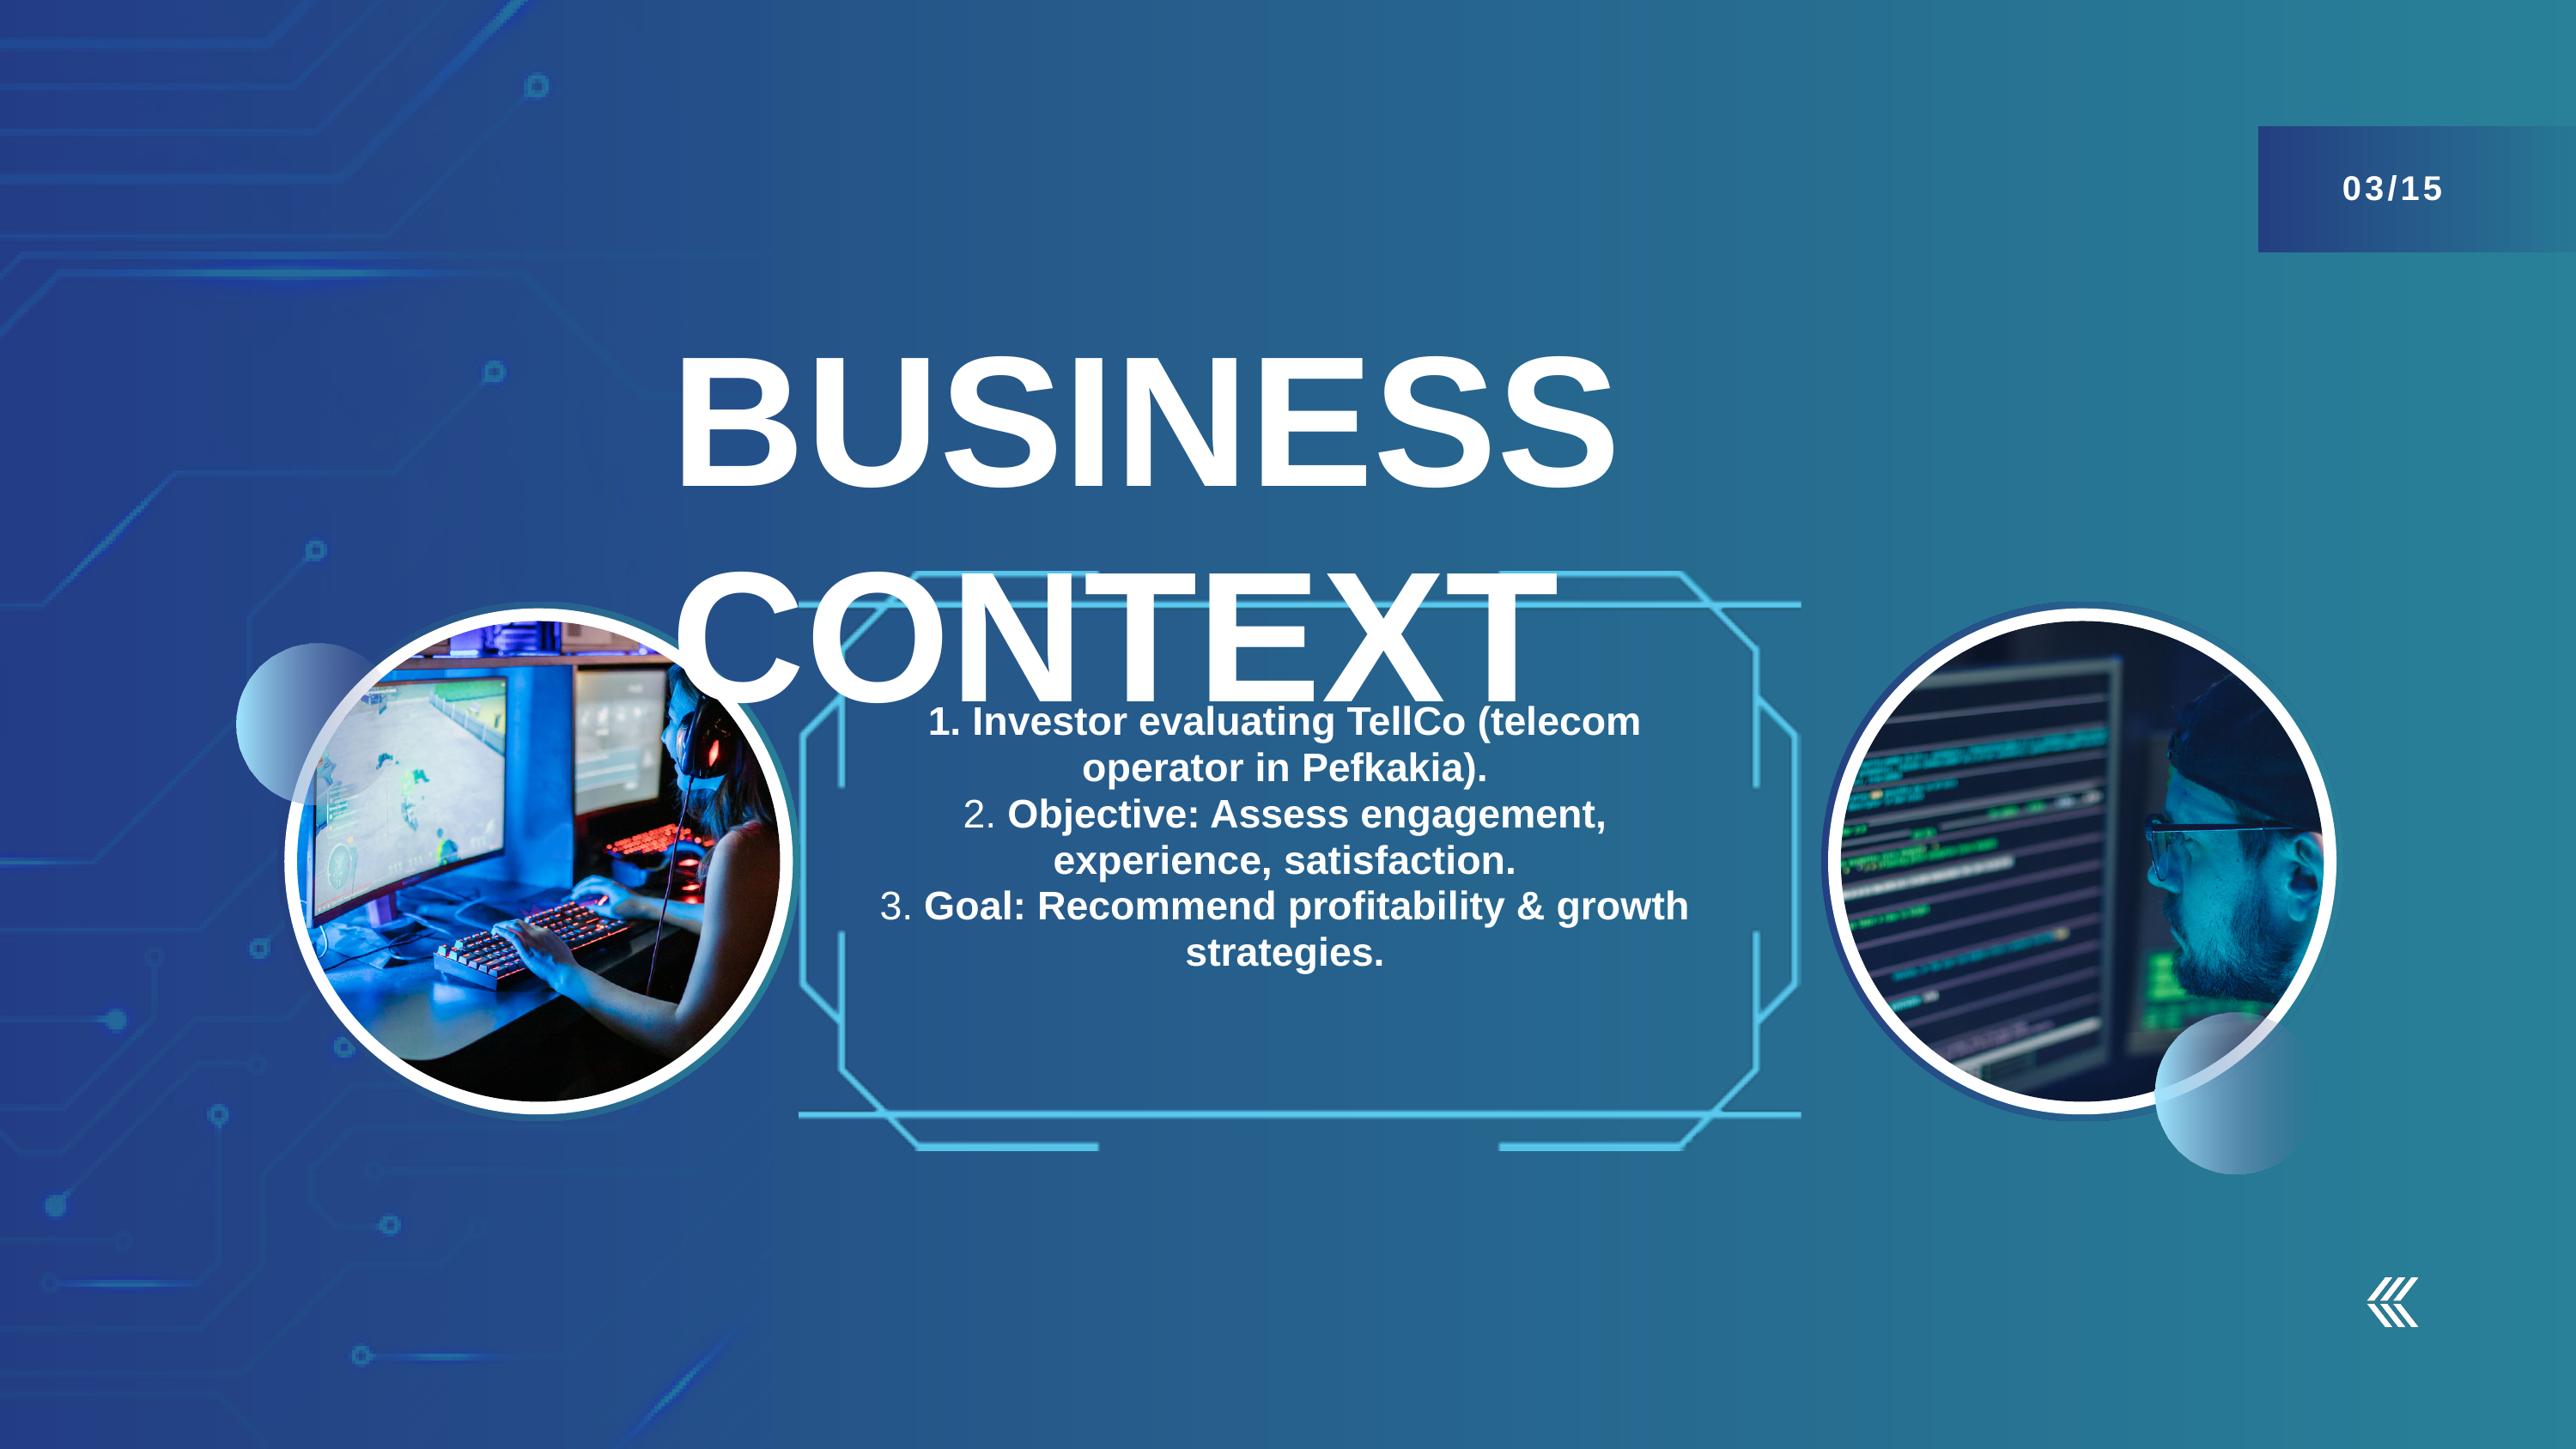

03/15
BUSINESS CONTEXT

1. Investor evaluating TellCo (telecom operator in Pefkakia).
2. Objective: Assess engagement, experience, satisfaction.
3. Goal: Recommend profitability & growth strategies.